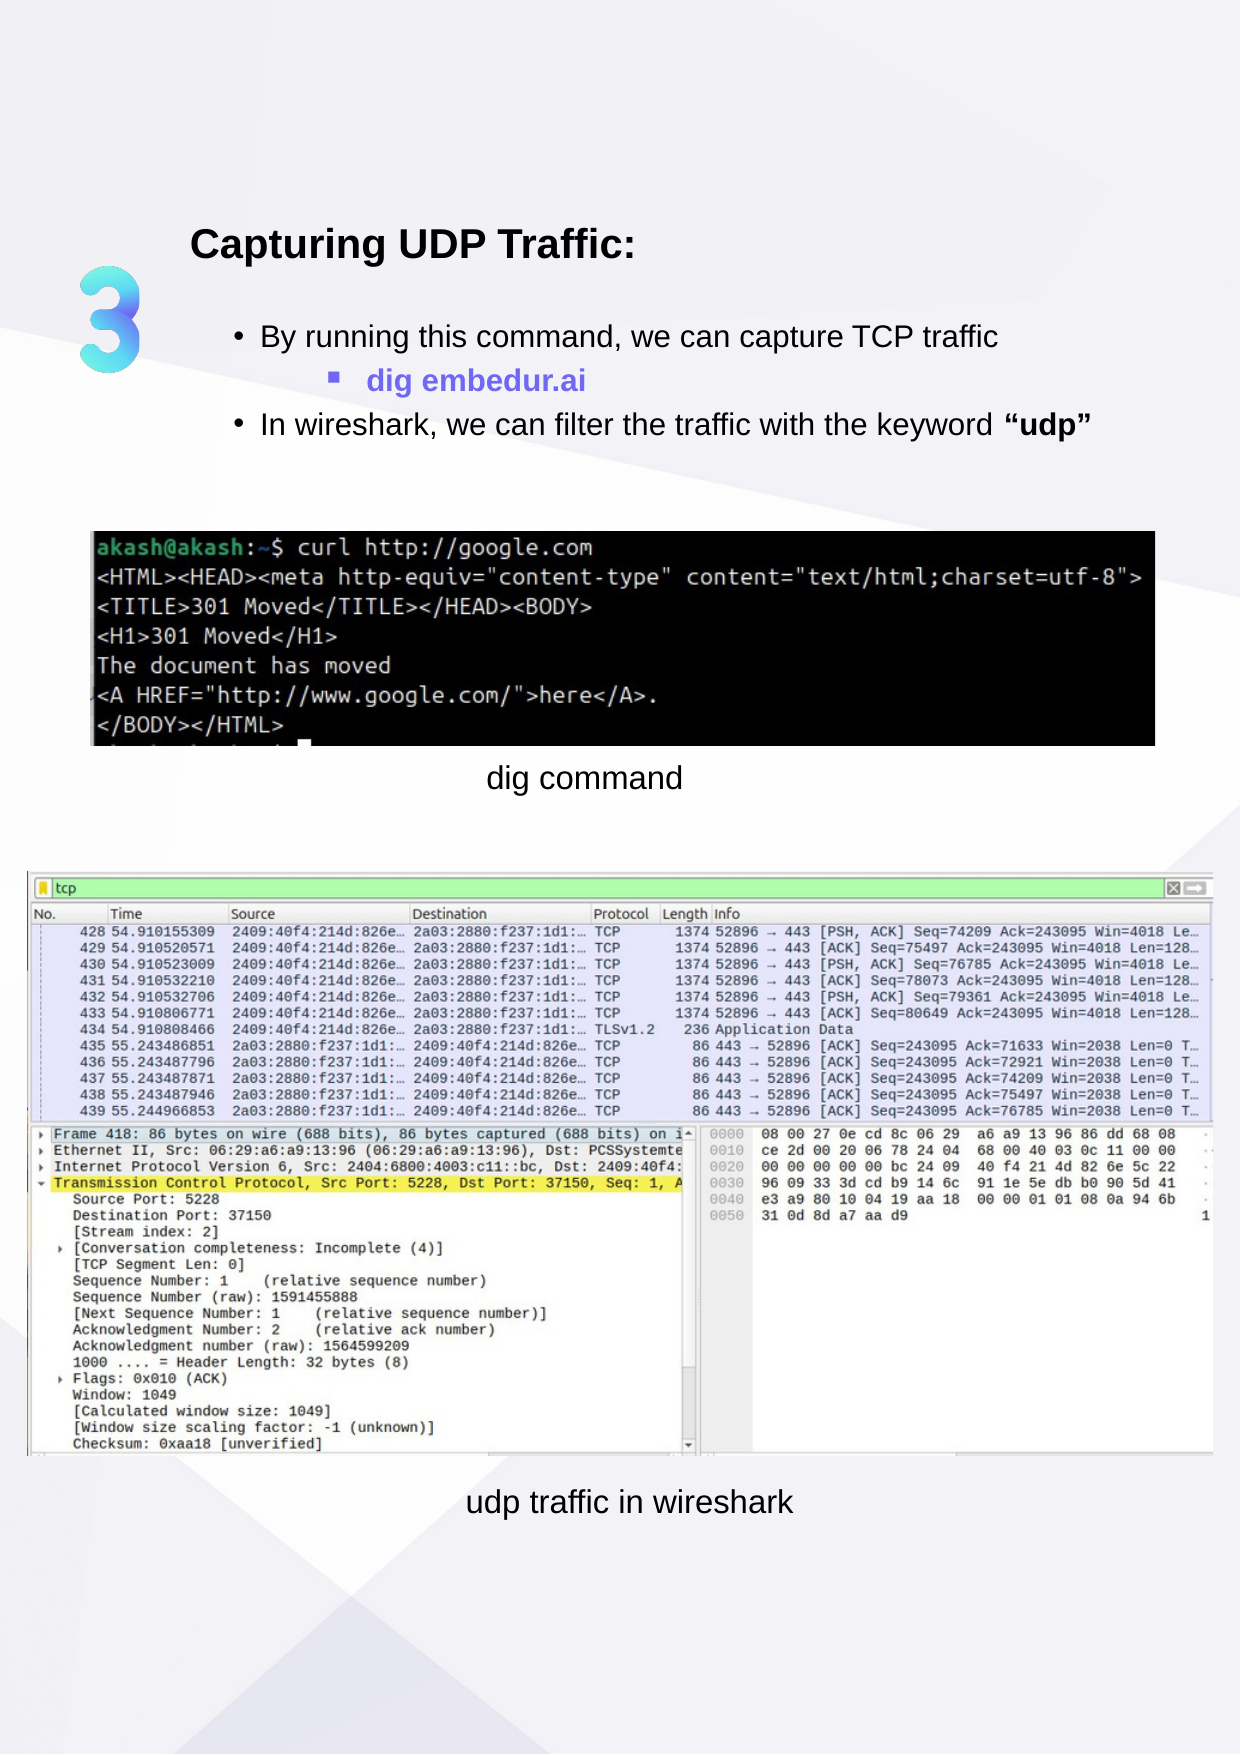

Capturing UDP Traffic:

By running this command, we can capture TCP traffic
dig embedur.ai
In wireshark, we can filter the traffic with the keyword “udp”

dig command

udp traffic in wireshark